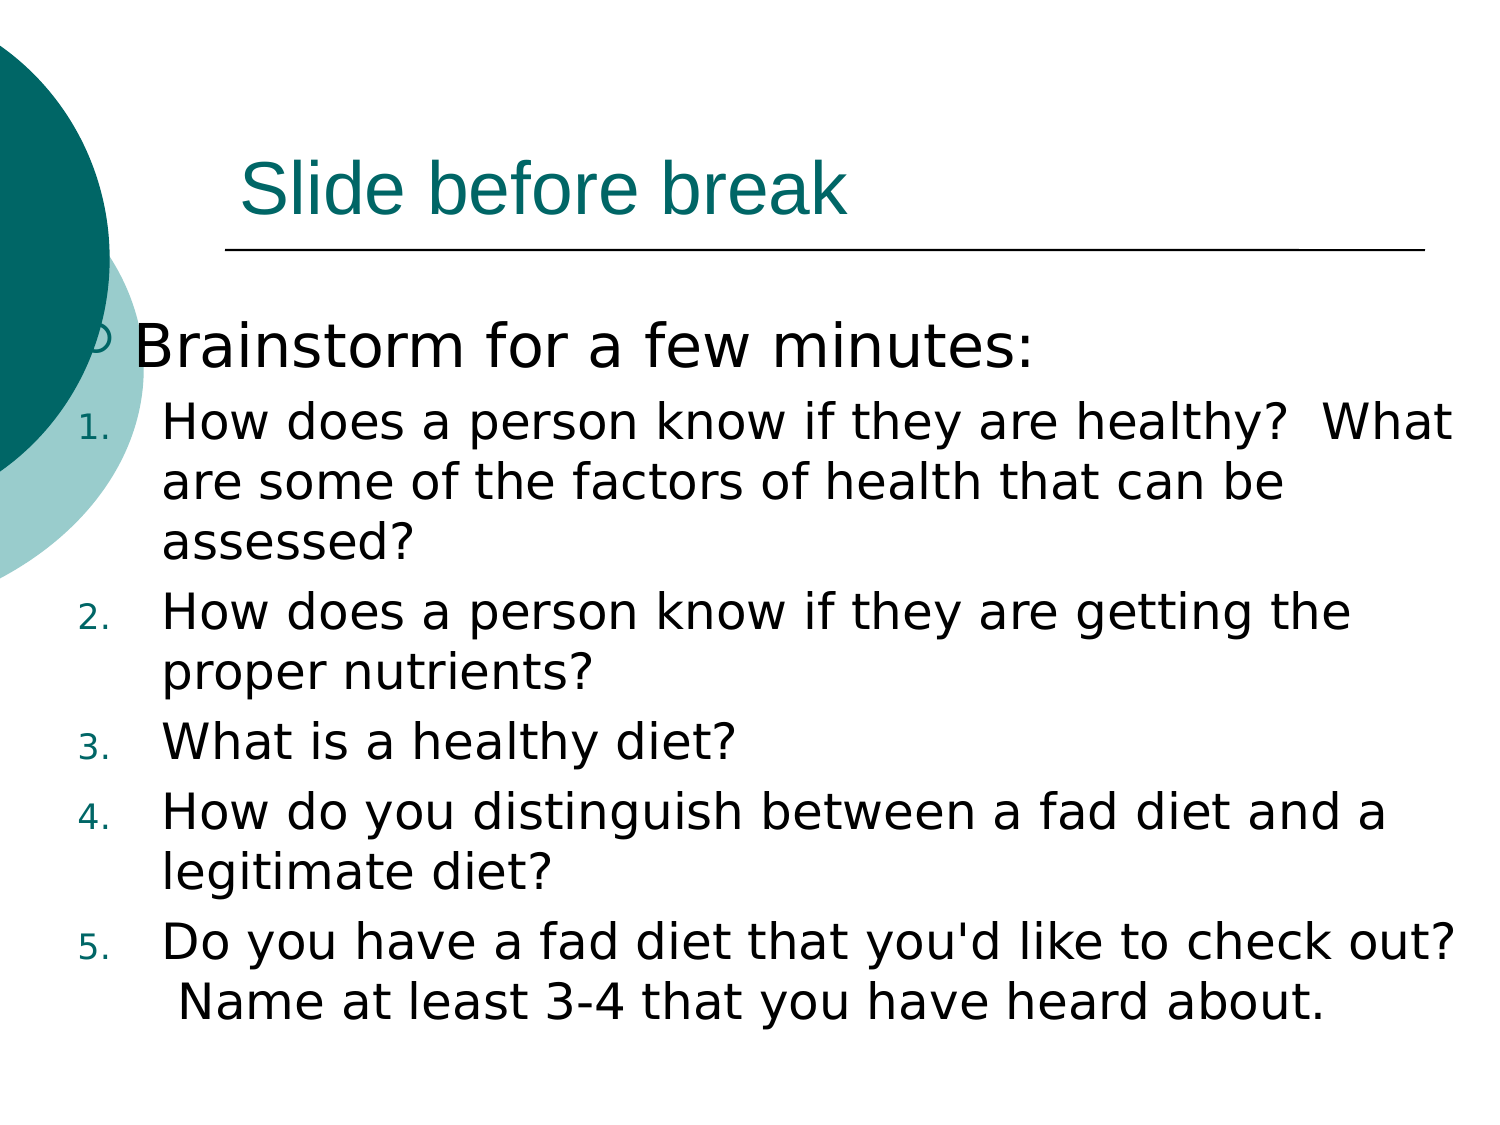

# Slide before break
Brainstorm for a few minutes:
How does a person know if they are healthy?  What are some of the factors of health that can be assessed?
How does a person know if they are getting the proper nutrients?
What is a healthy diet?
How do you distinguish between a fad diet and a legitimate diet?
Do you have a fad diet that you'd like to check out?  Name at least 3-4 that you have heard about.